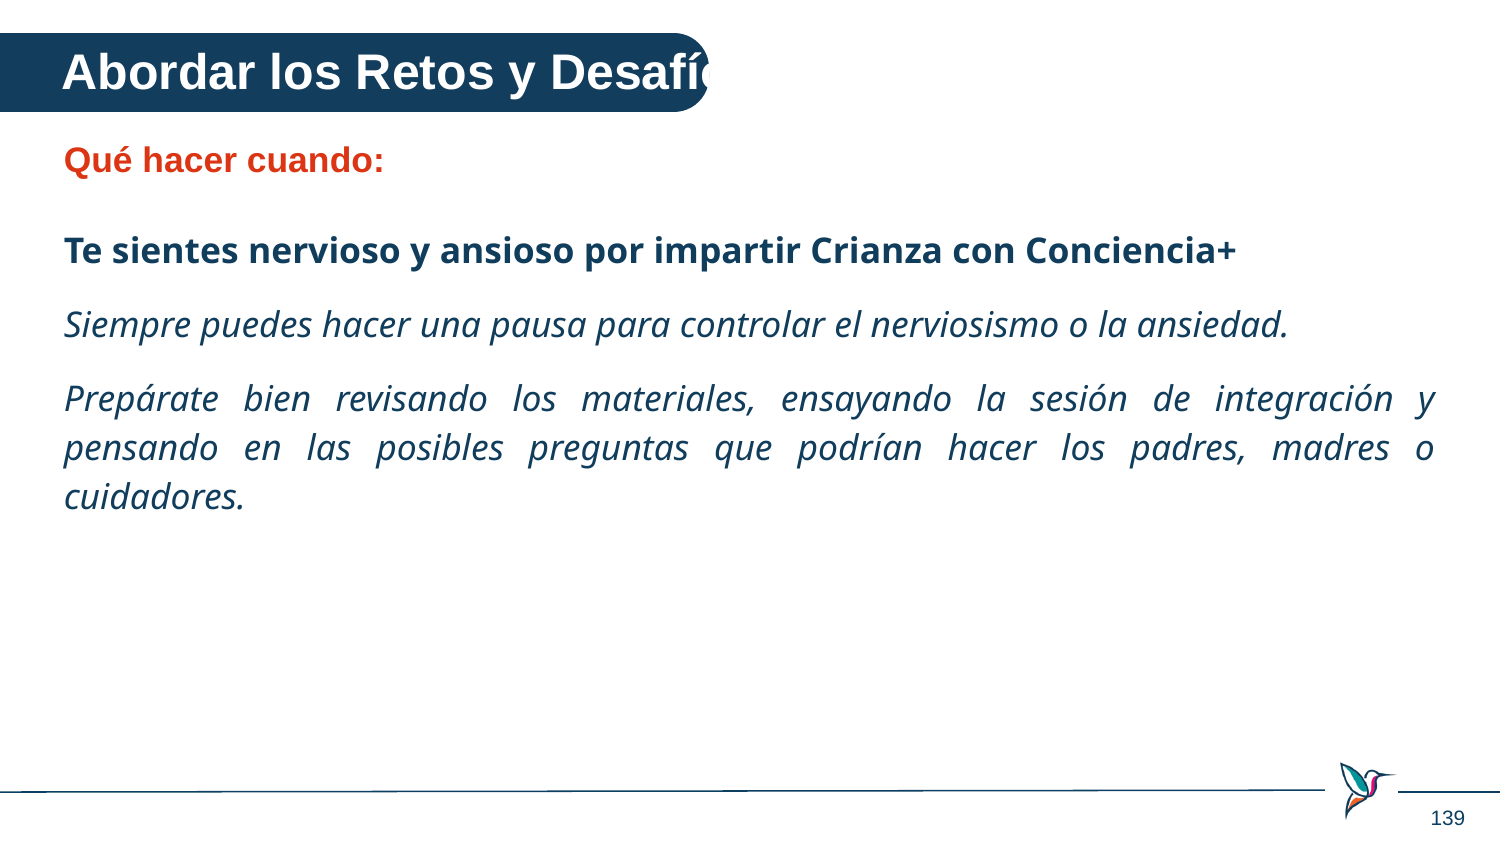

Abordar los Retos y Desafíos
Qué hacer cuando:

Te sientes nervioso y ansioso por impartir Crianza con Conciencia+
Siempre puedes hacer una pausa para controlar el nerviosismo o la ansiedad.
Prepárate bien revisando los materiales, ensayando la sesión de integración y pensando en las posibles preguntas que podrían hacer los padres, madres o cuidadores.